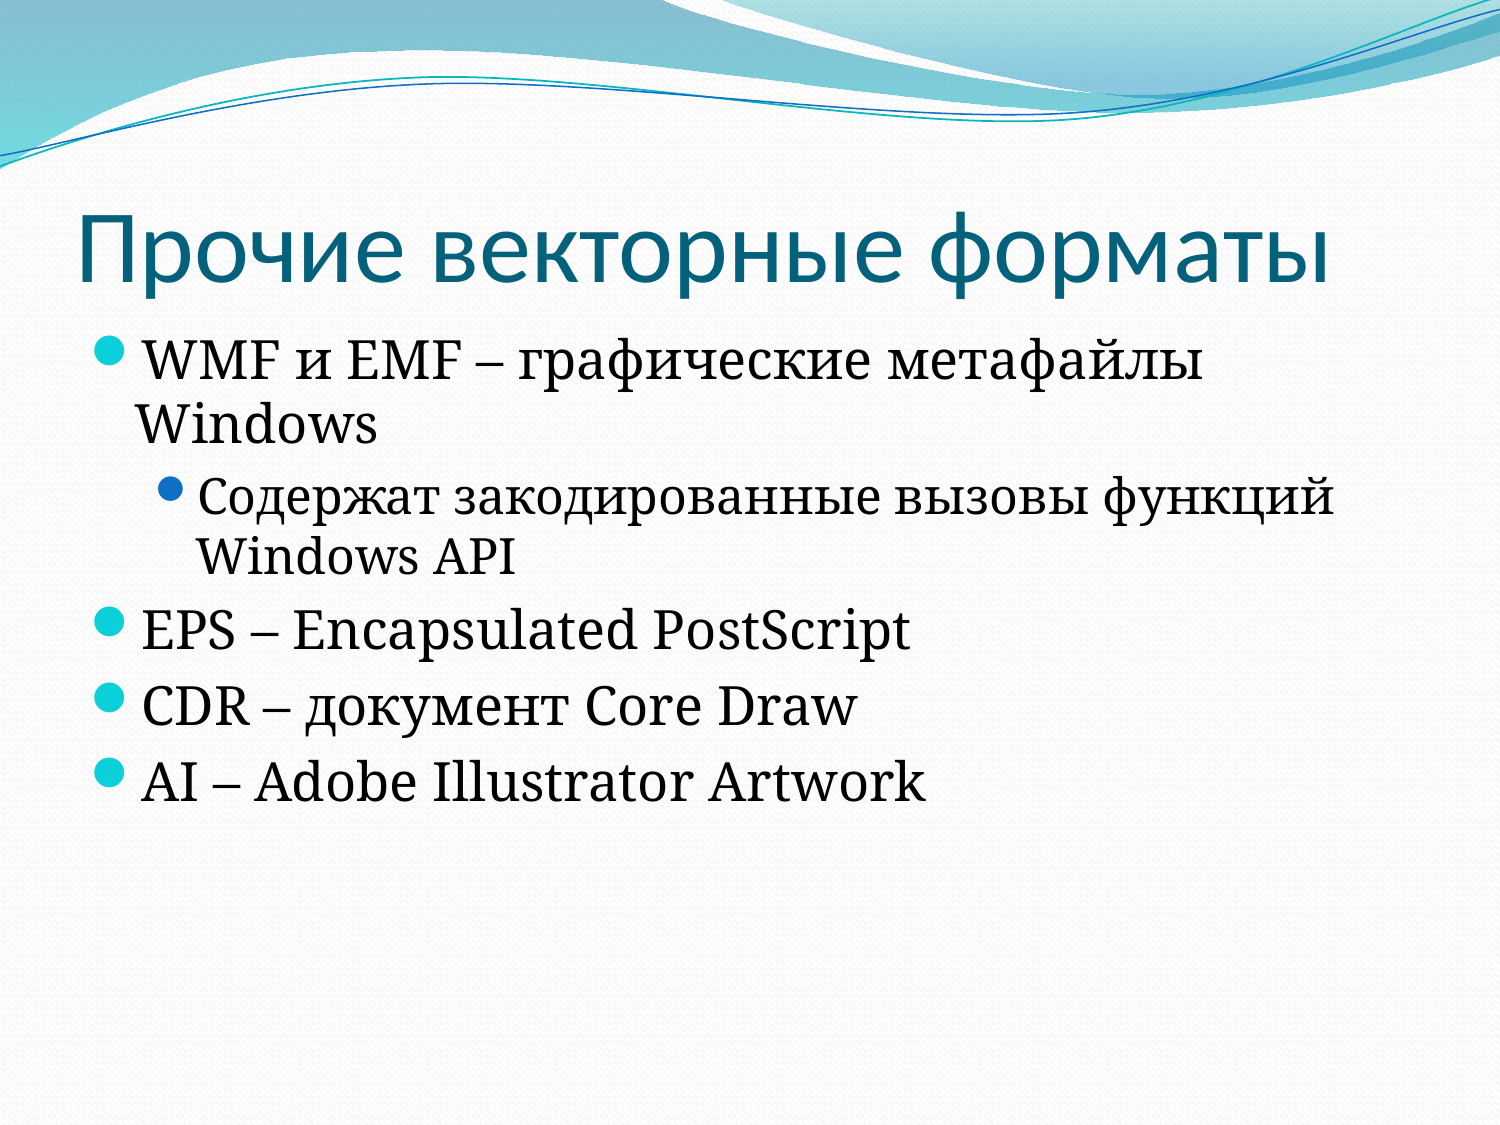

# Прочие векторные форматы
WMF и EMF – графические метафайлы Windows
Содержат закодированные вызовы функций Windows API
EPS – Encapsulated PostScript
CDR – документ Core Draw
AI – Adobe Illustrator Artwork